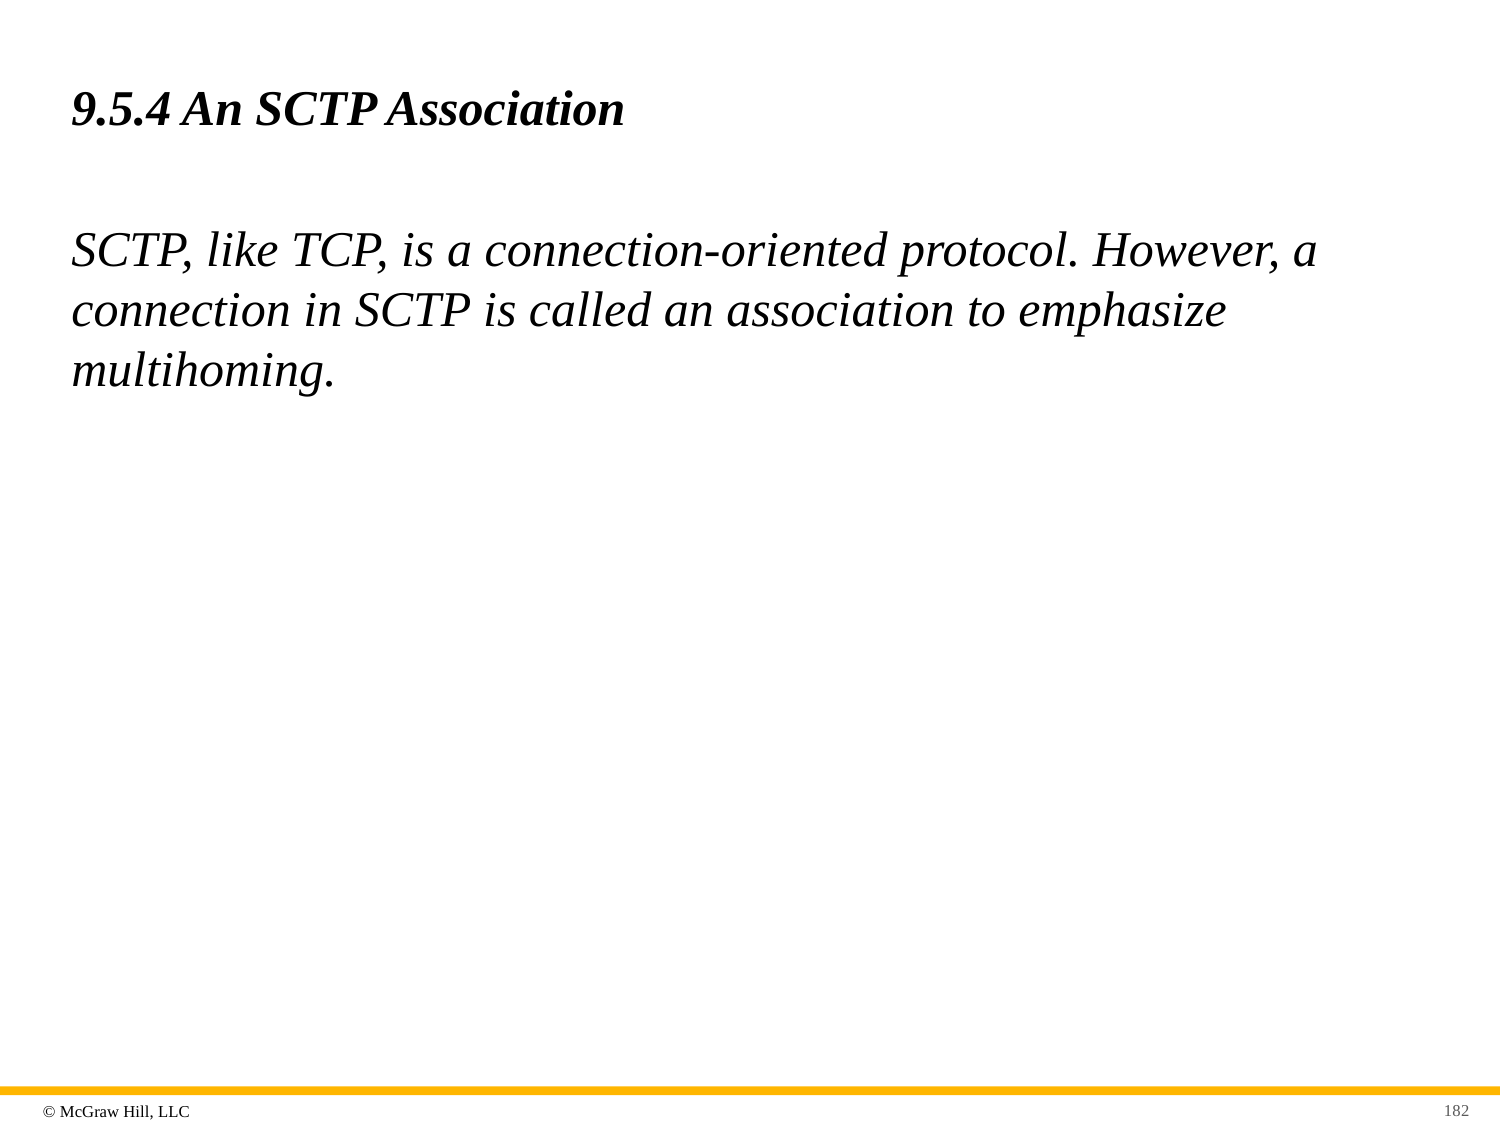

# 9.5.4 An SCTP Association
SCTP, like TCP, is a connection-oriented protocol. However, a connection in SCTP is called an association to emphasize multihoming.
182